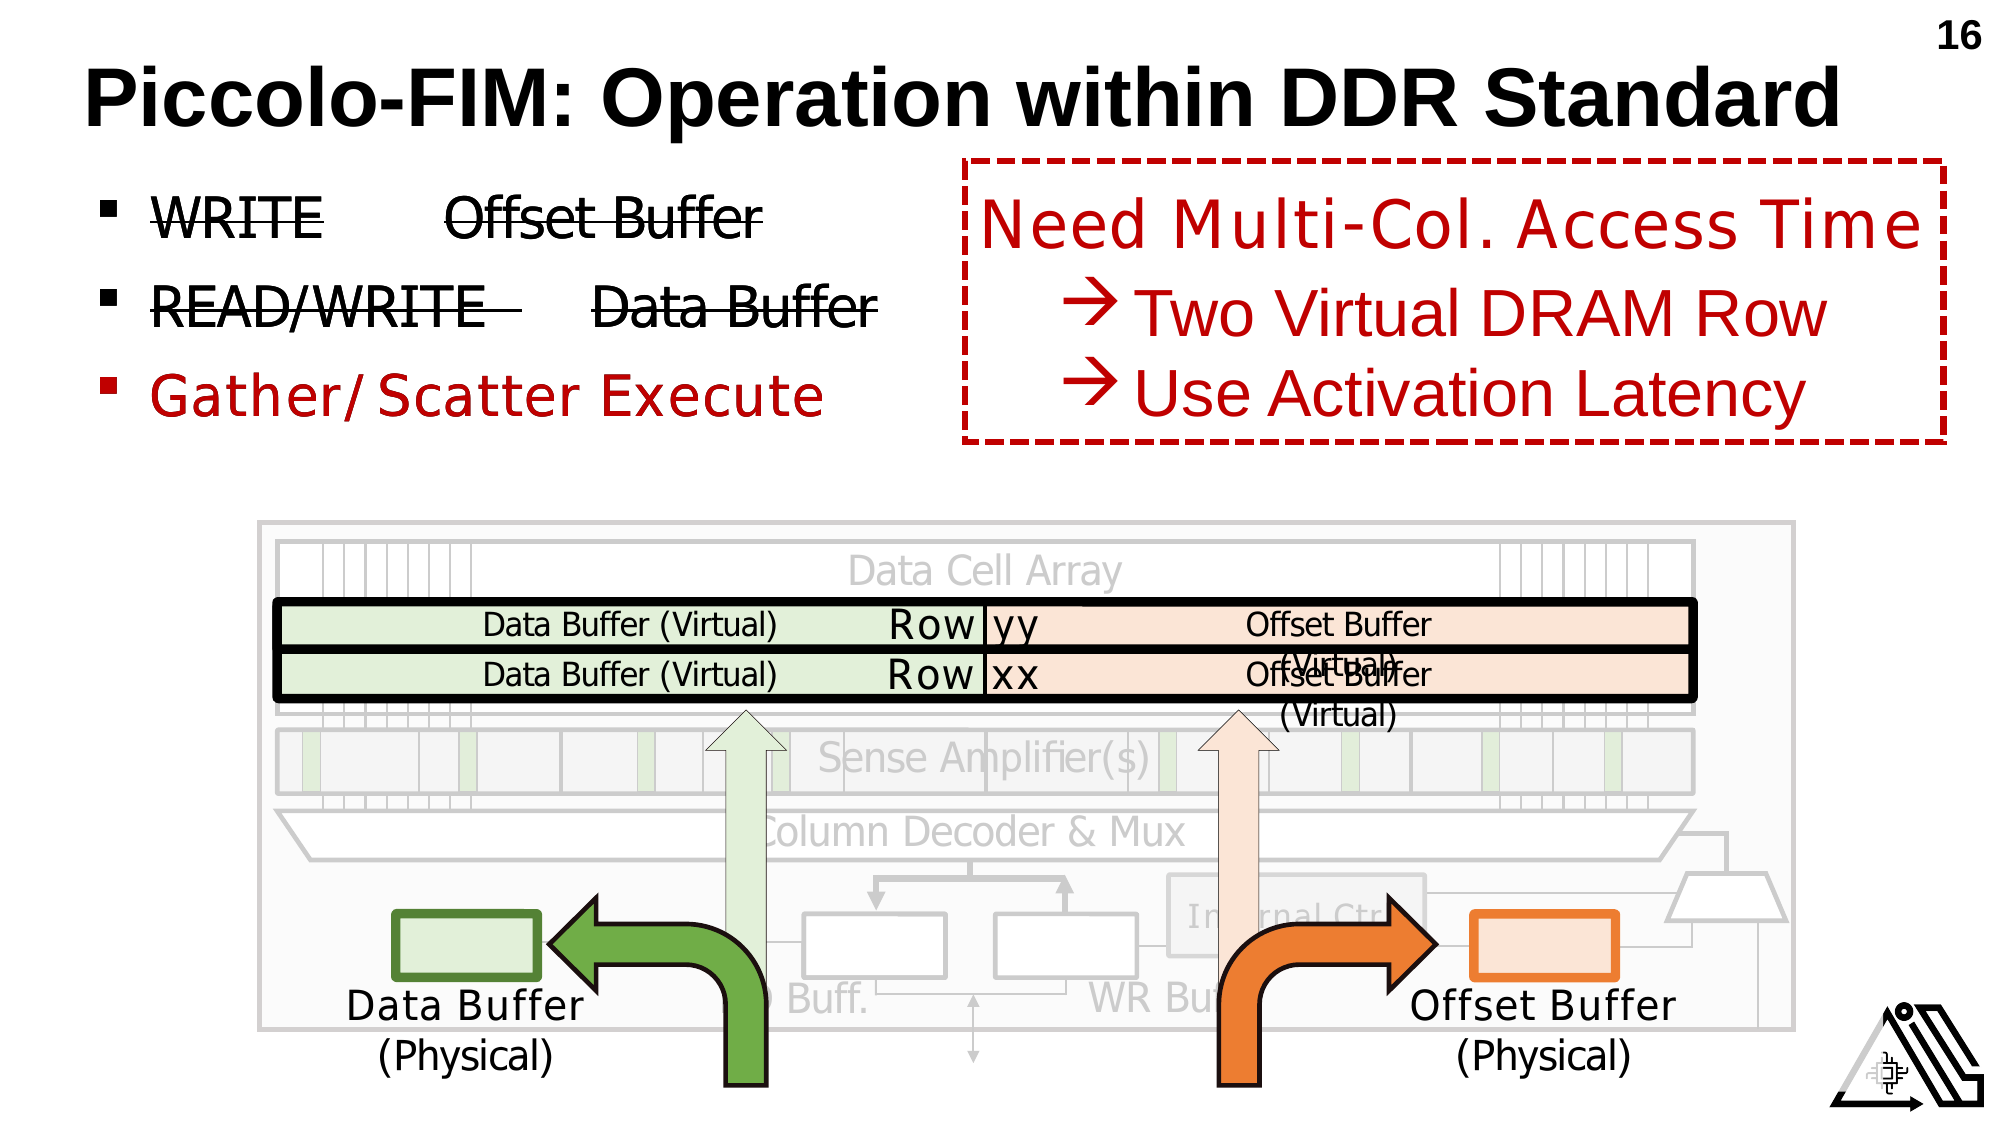

16
Piccolo-FIM: Operation within DDR Standard

WRITE 		Offset Buffer
READ/WRITE 	Data Buffer
Gather/Scatter Execute
WRITE		Offset Buffer
READ/WRITE  	Data Buffer
Gather/Scatter Execute
Need Multi-Col. Access Time

Two Virtual DRAM Row
Use Activation Latency

Data Cell Array

Row yy
Data Buffer (Virtual)
Offset Buffer (Virtual)

Row xx
Data Buffer (Virtual)
Offset Buffer (Virtual)

Sense Amplifier(s)

Column Decoder & Mux

WR Buff.
RD Buff.

Internal Ctrl.

Data Buffer
(Physical)
Offset Buffer
(Physical)